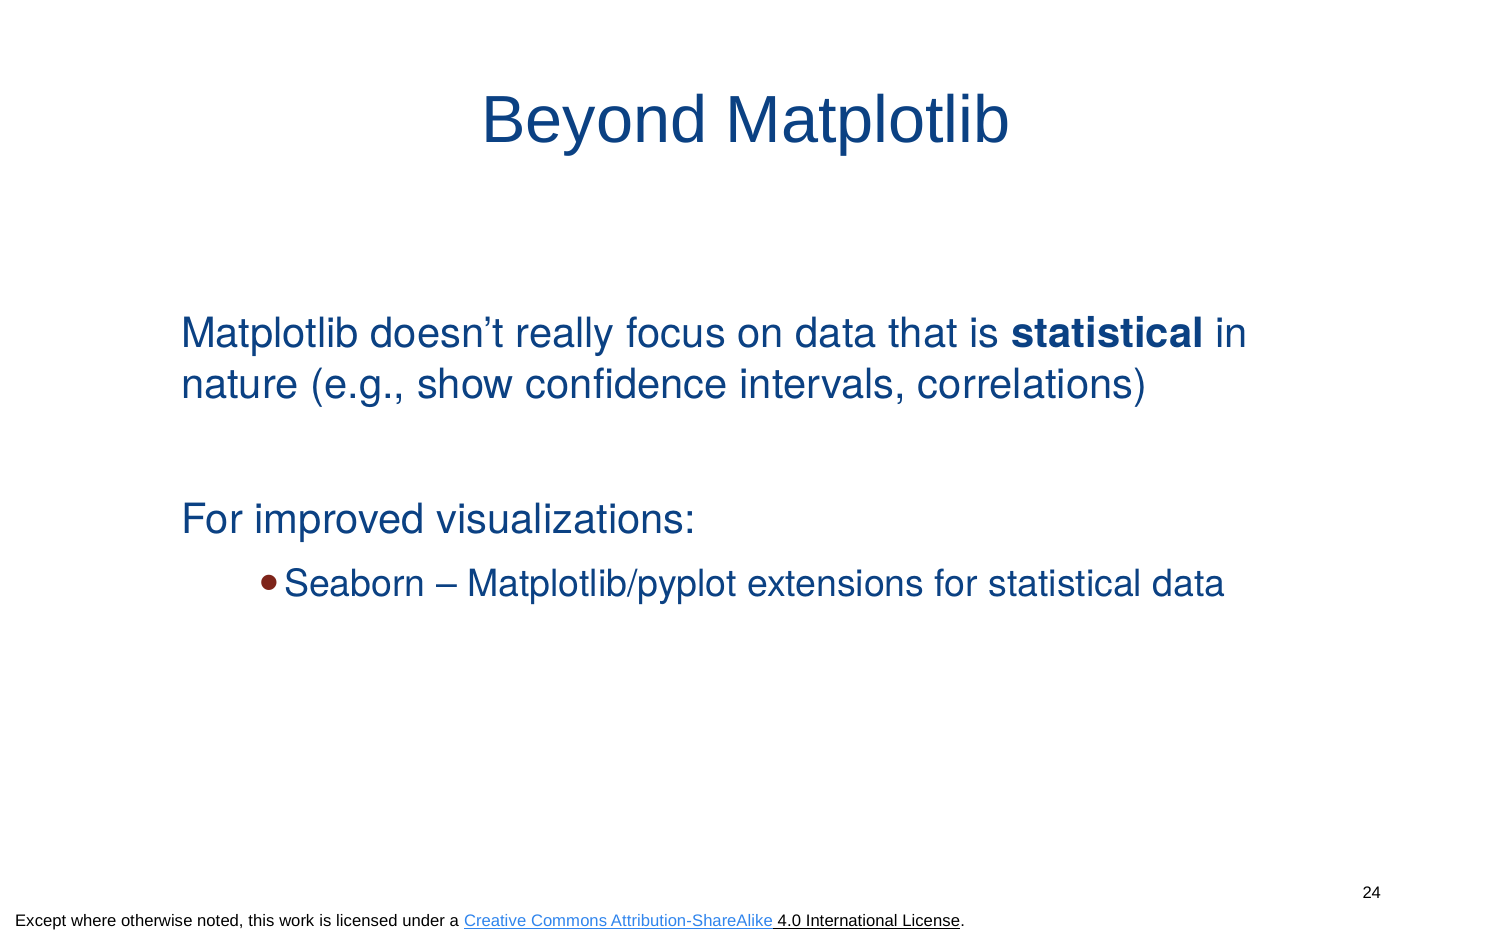

# Beyond Matplotlib
Matplotlib doesn’t really focus on data that is statistical in nature (e.g., show confidence intervals, correlations)

For improved visualizations:
Seaborn – Matplotlib/pyplot extensions for statistical data

24